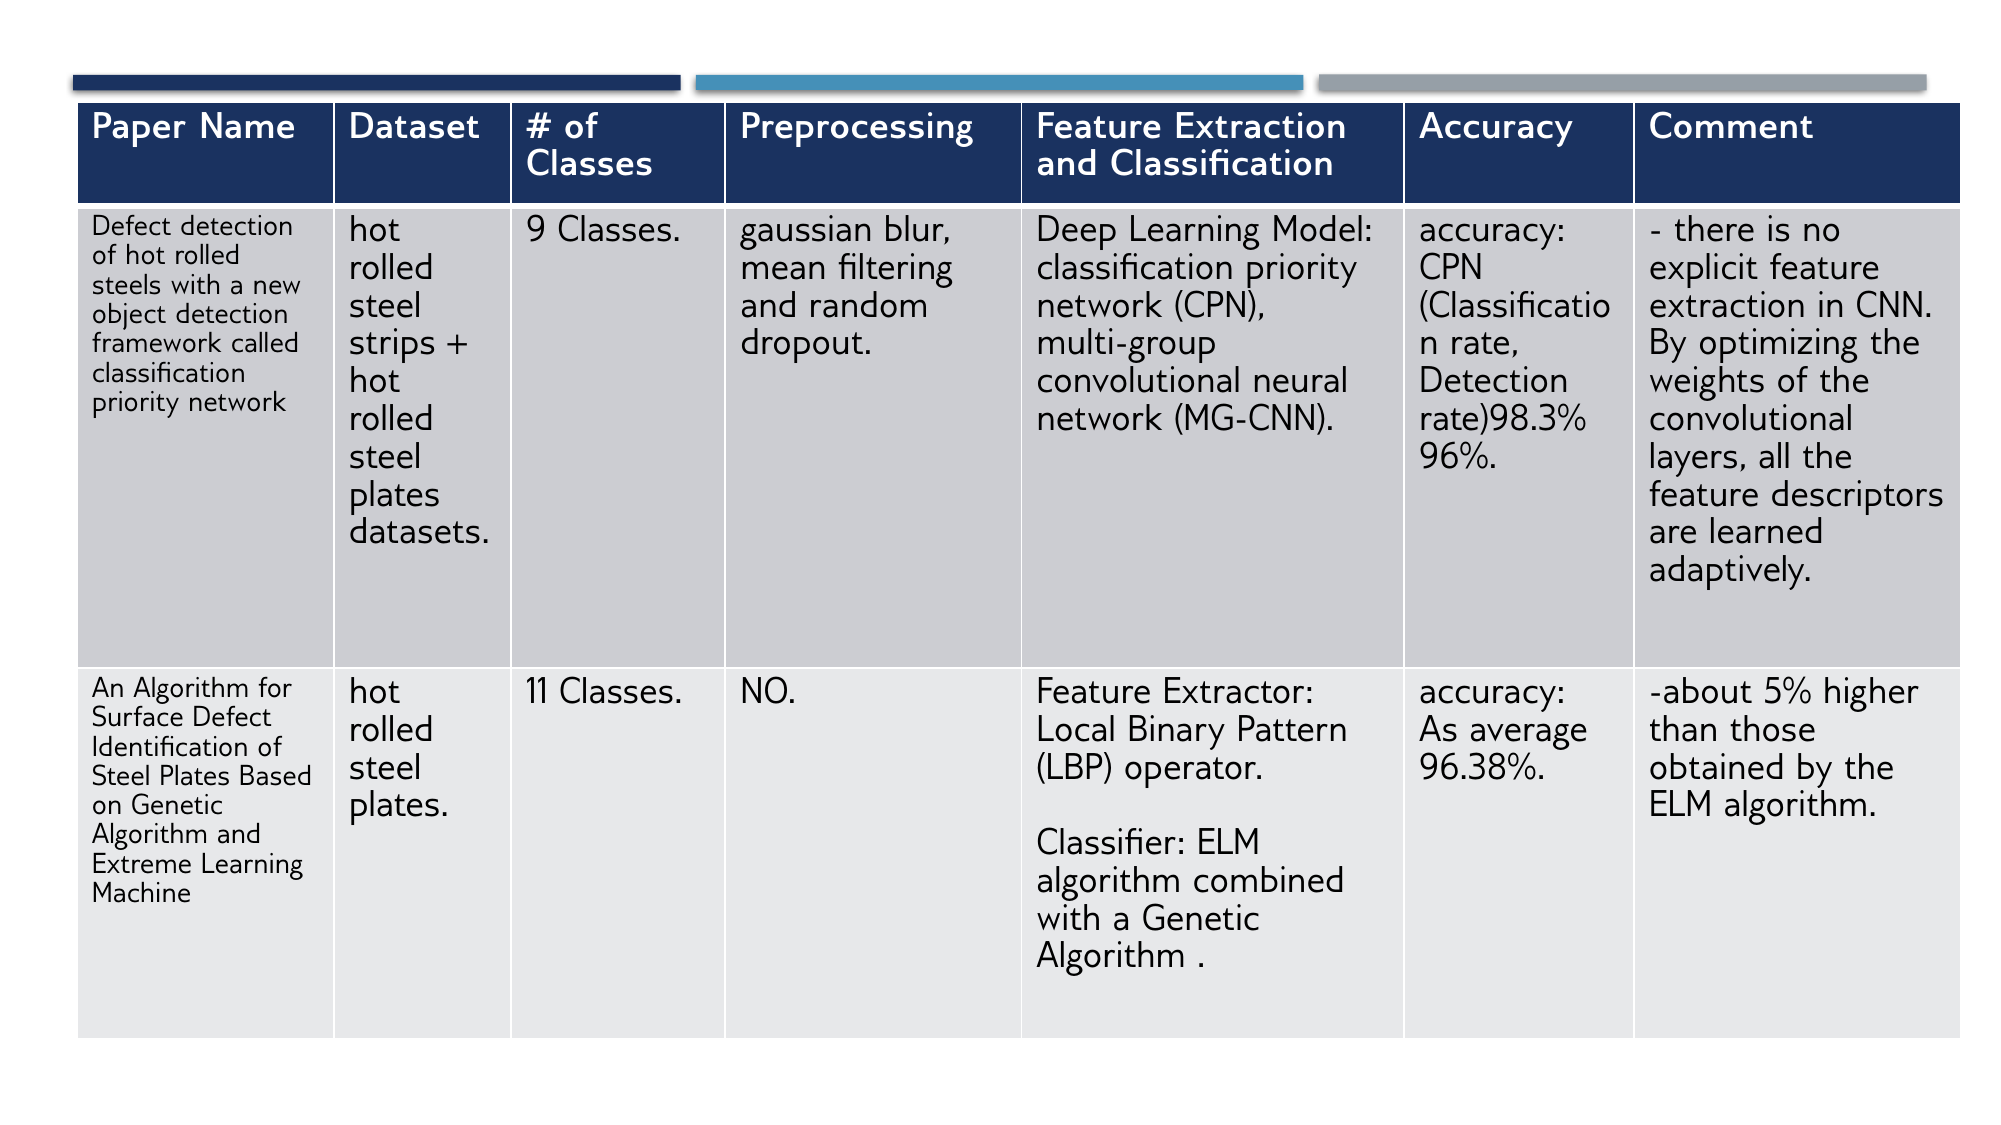

| Paper Name | Dataset | # of Classes | Preprocessing | Feature Extraction and Classification | Accuracy | Comment |
| --- | --- | --- | --- | --- | --- | --- |
| Defect detection of hot rolled steels with a new object detection framework called classification priority network | hot rolled steel strips + hot rolled steel plates datasets. | 9 Classes. | gaussian blur, mean filtering and random dropout. | Deep Learning Model: classification priority network (CPN), multi-group convolutional neural network (MG-CNN). | accuracy: CPN (Classification rate, Detection rate)98.3% 96%. | - there is no explicit feature extraction in CNN. By optimizing the weights of the convolutional layers, all the feature descriptors are learned adaptively. |
| An Algorithm for Surface Defect Identiﬁcation of Steel Plates Based on Genetic Algorithm and Extreme Learning Machine | hot rolled steel plates. | 11 Classes. | NO. | Feature Extractor: Local Binary Pattern (LBP) operator. Classifier: ELM algorithm combined with a Genetic Algorithm . | accuracy: As average 96.38%. | -about 5% higher than those obtained by the ELM algorithm. |